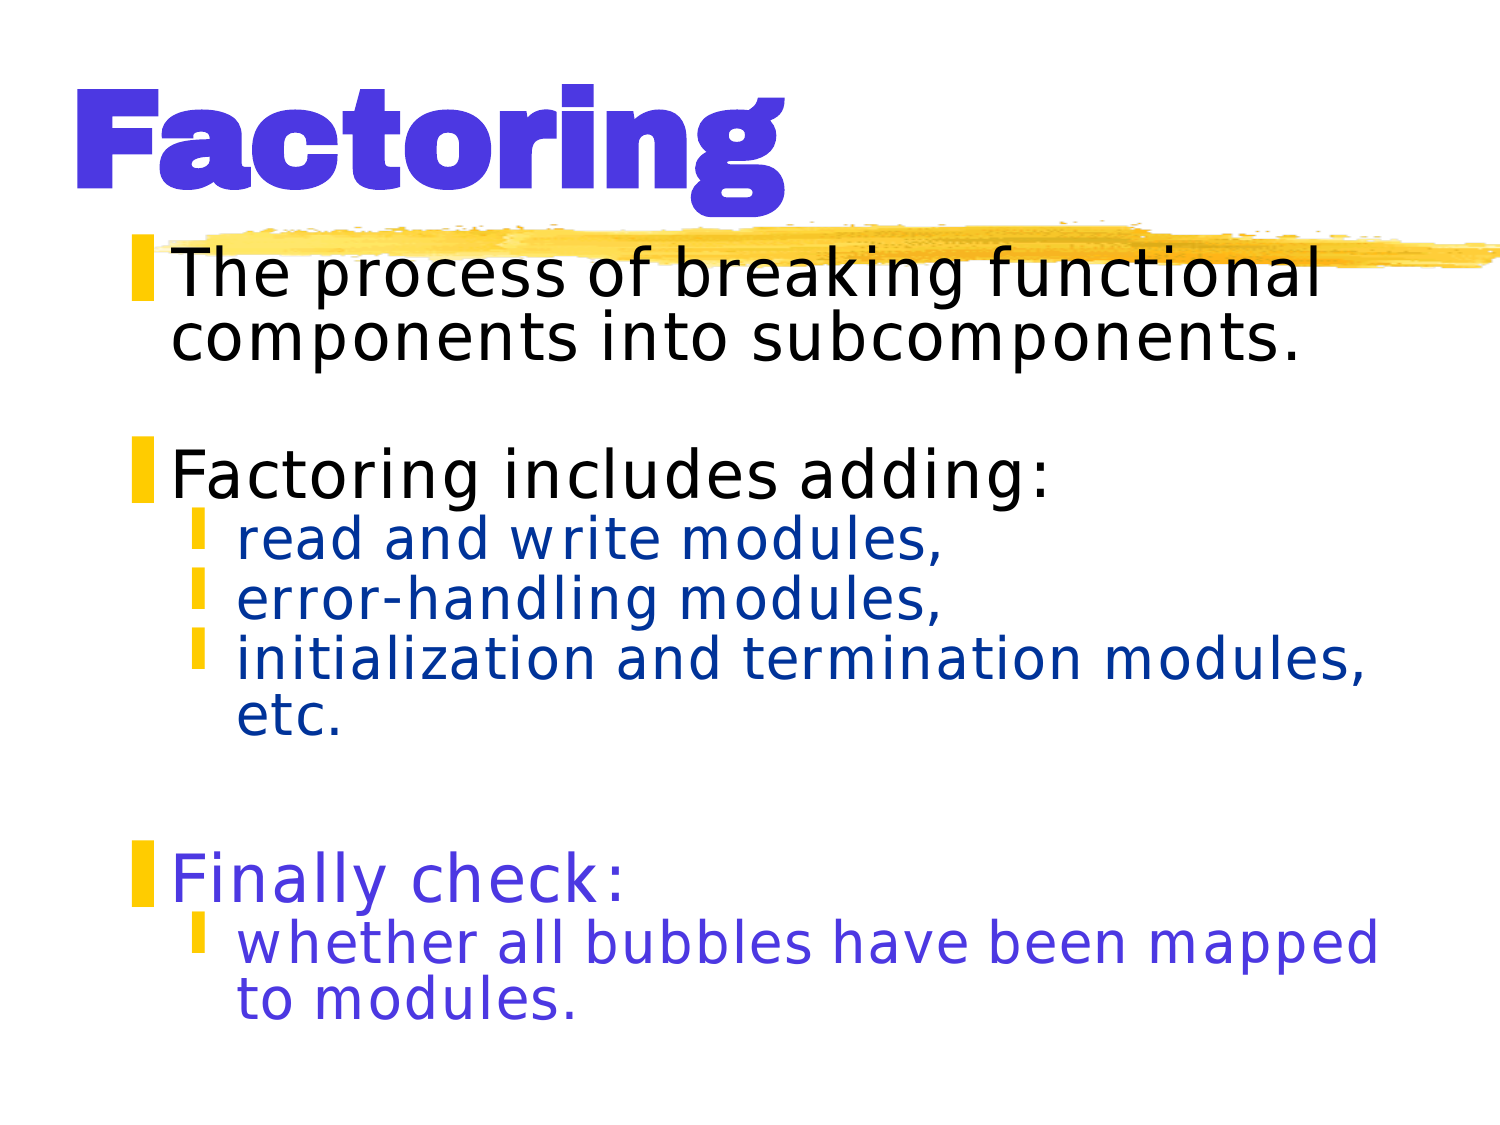

# Factoring
The process of breaking functional components into subcomponents.

Factoring includes adding:
read and write modules,
error-handling modules,
initialization and termination modules, etc.

Finally check:
whether all bubbles have been mapped to modules.